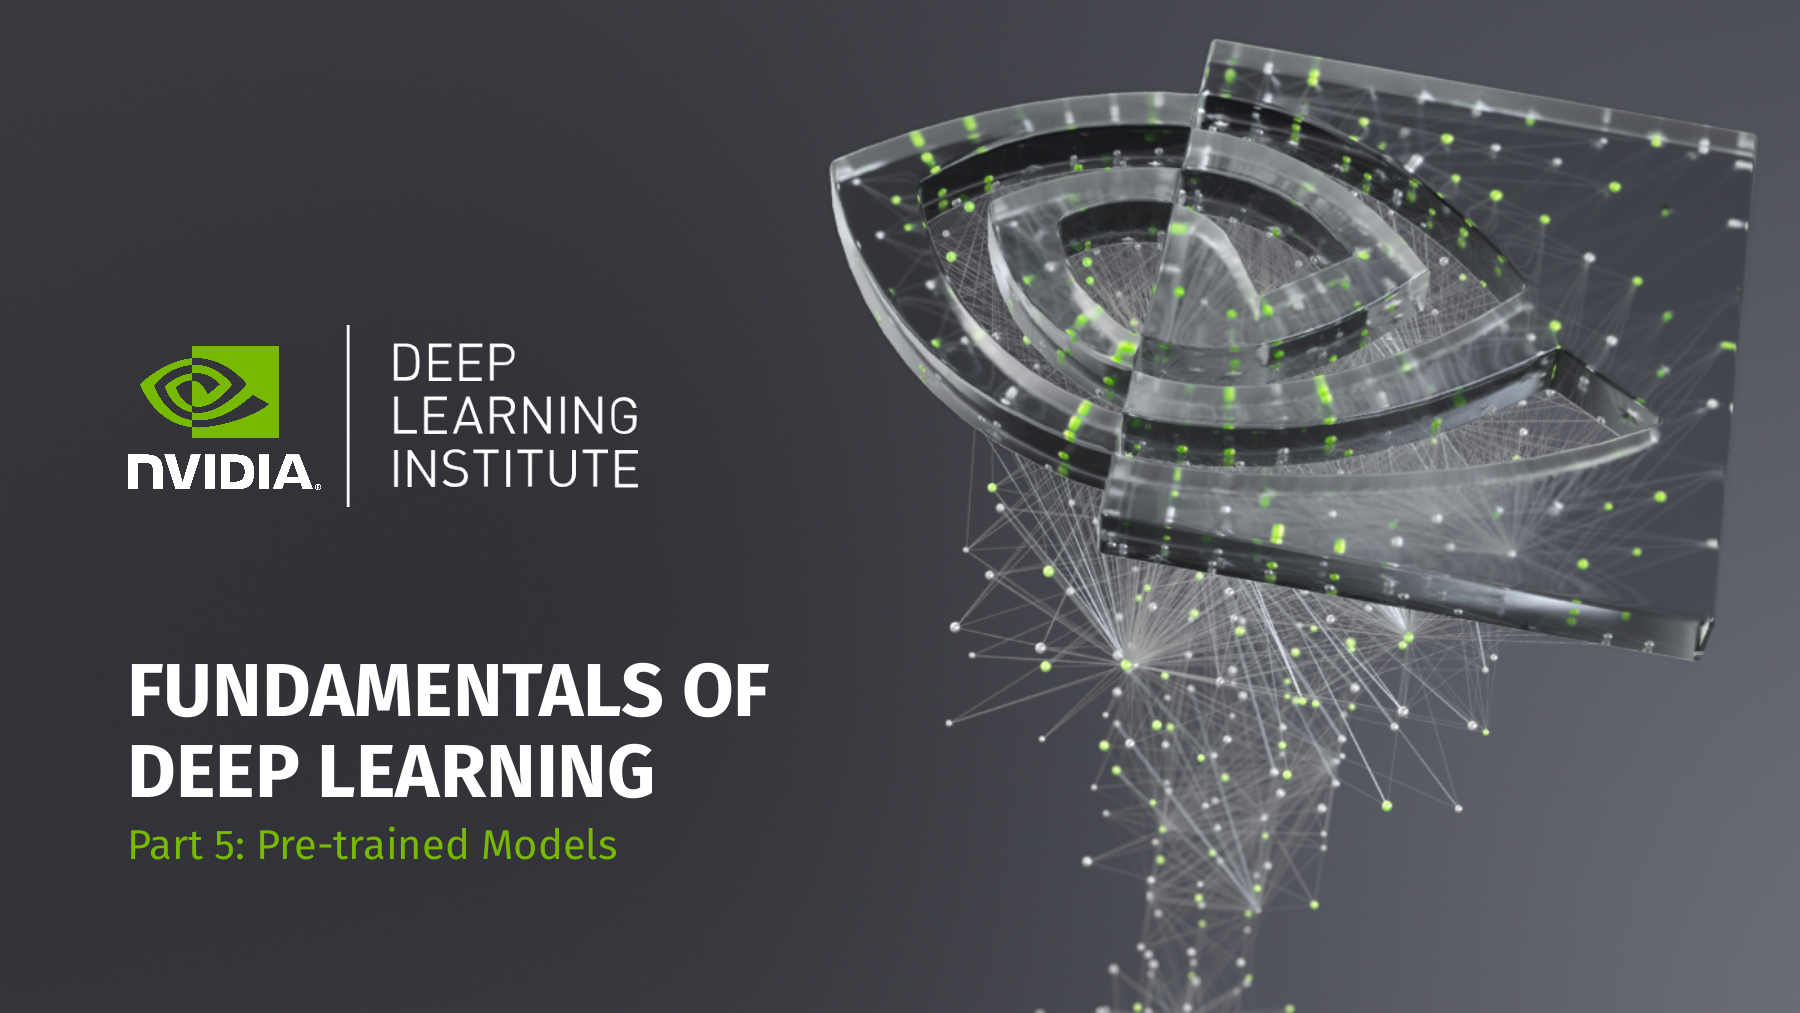

# Fundamentals of deep learning
Part 5: Pre-trained Models